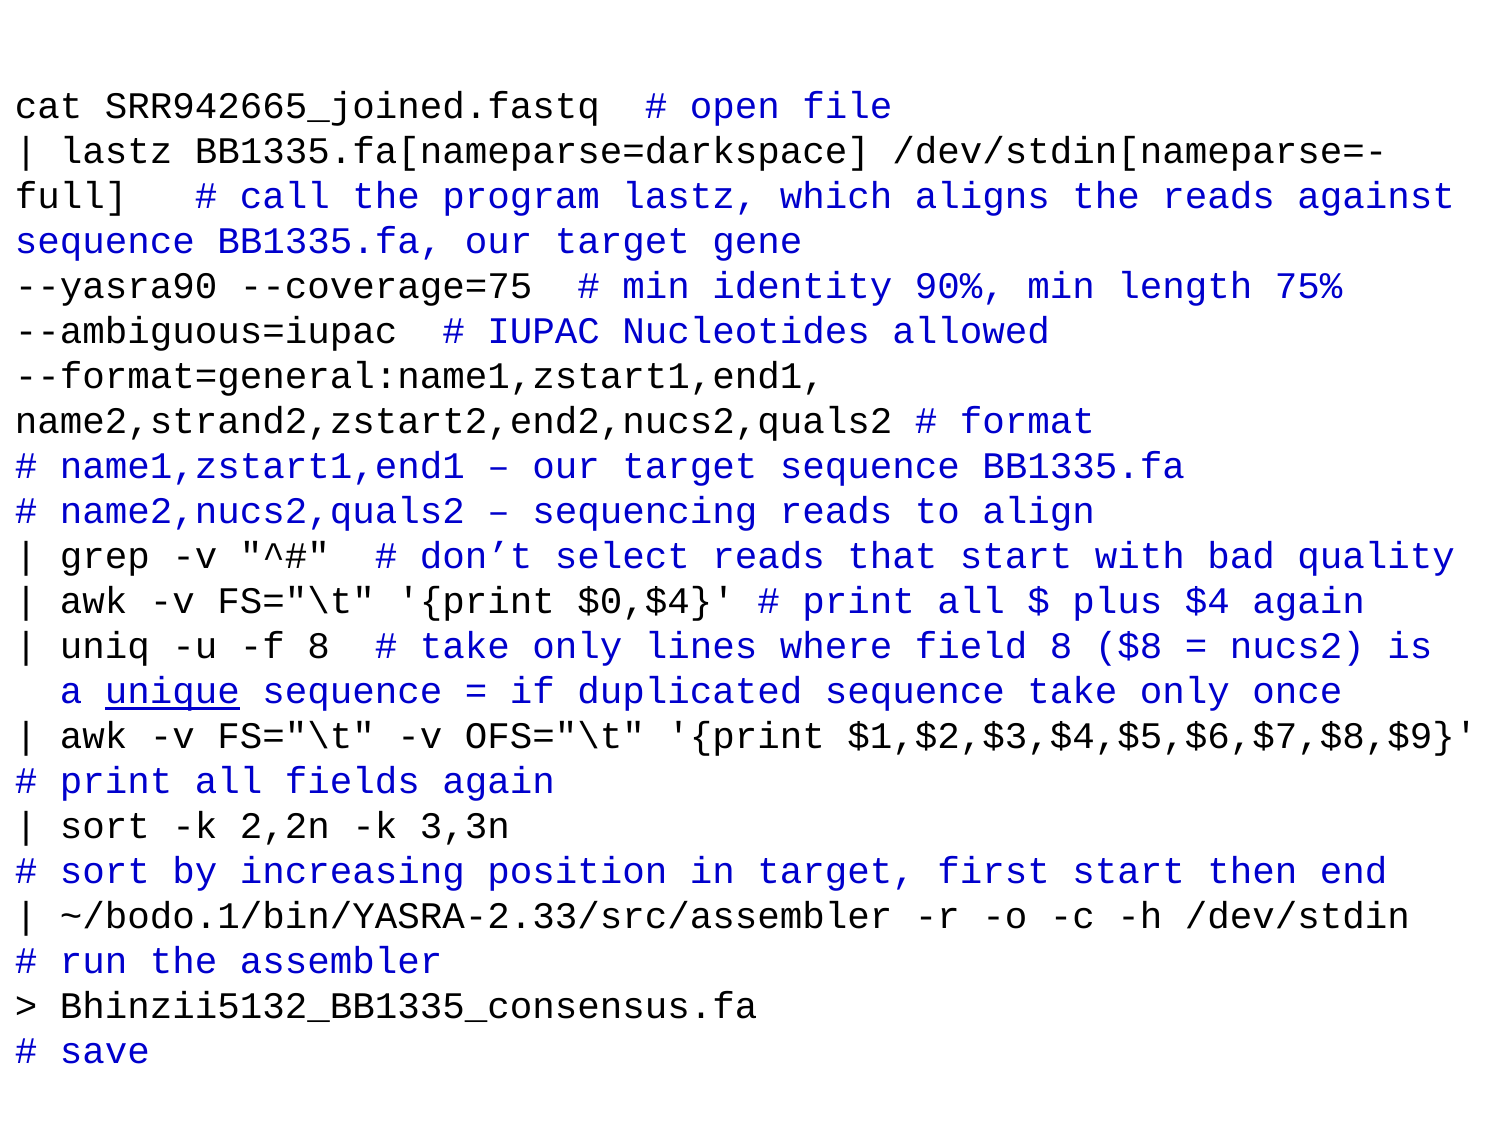

cat SRR942665_joined.fastq  # open file
| lastz BB1335.fa[nameparse=darkspace] /dev/stdin[nameparse=-full]   # call the program lastz, which aligns the reads against sequence BB1335.fa, our target gene
--yasra90 --coverage=75  # min identity 90%, min length 75%
--ambiguous=iupac  # IUPAC Nucleotides allowed
--format=general:name1,zstart1,end1,
name2,strand2,zstart2,end2,nucs2,quals2 # format
# name1,zstart1,end1 – our target sequence BB1335.fa
# name2,nucs2,quals2 – sequencing reads to align
| grep -v "^#"  # don’t select reads that start with bad quality
| awk -v FS="\t" '{print $0,$4}' # print all $ plus $4 again
| uniq -u -f 8  # take only lines where field 8 ($8 = nucs2) is
  a unique sequence = if duplicated sequence take only once
| awk -v FS="\t" -v OFS="\t" '{print $1,$2,$3,$4,$5,$6,$7,$8,$9}'
# print all fields again
| sort -k 2,2n -k 3,3n
# sort by increasing position in target, first start then end
| ~/bodo.1/bin/YASRA-2.33/src/assembler -r -o -c -h /dev/stdin
# run the assembler
> Bhinzii5132_BB1335_consensus.fa
# save